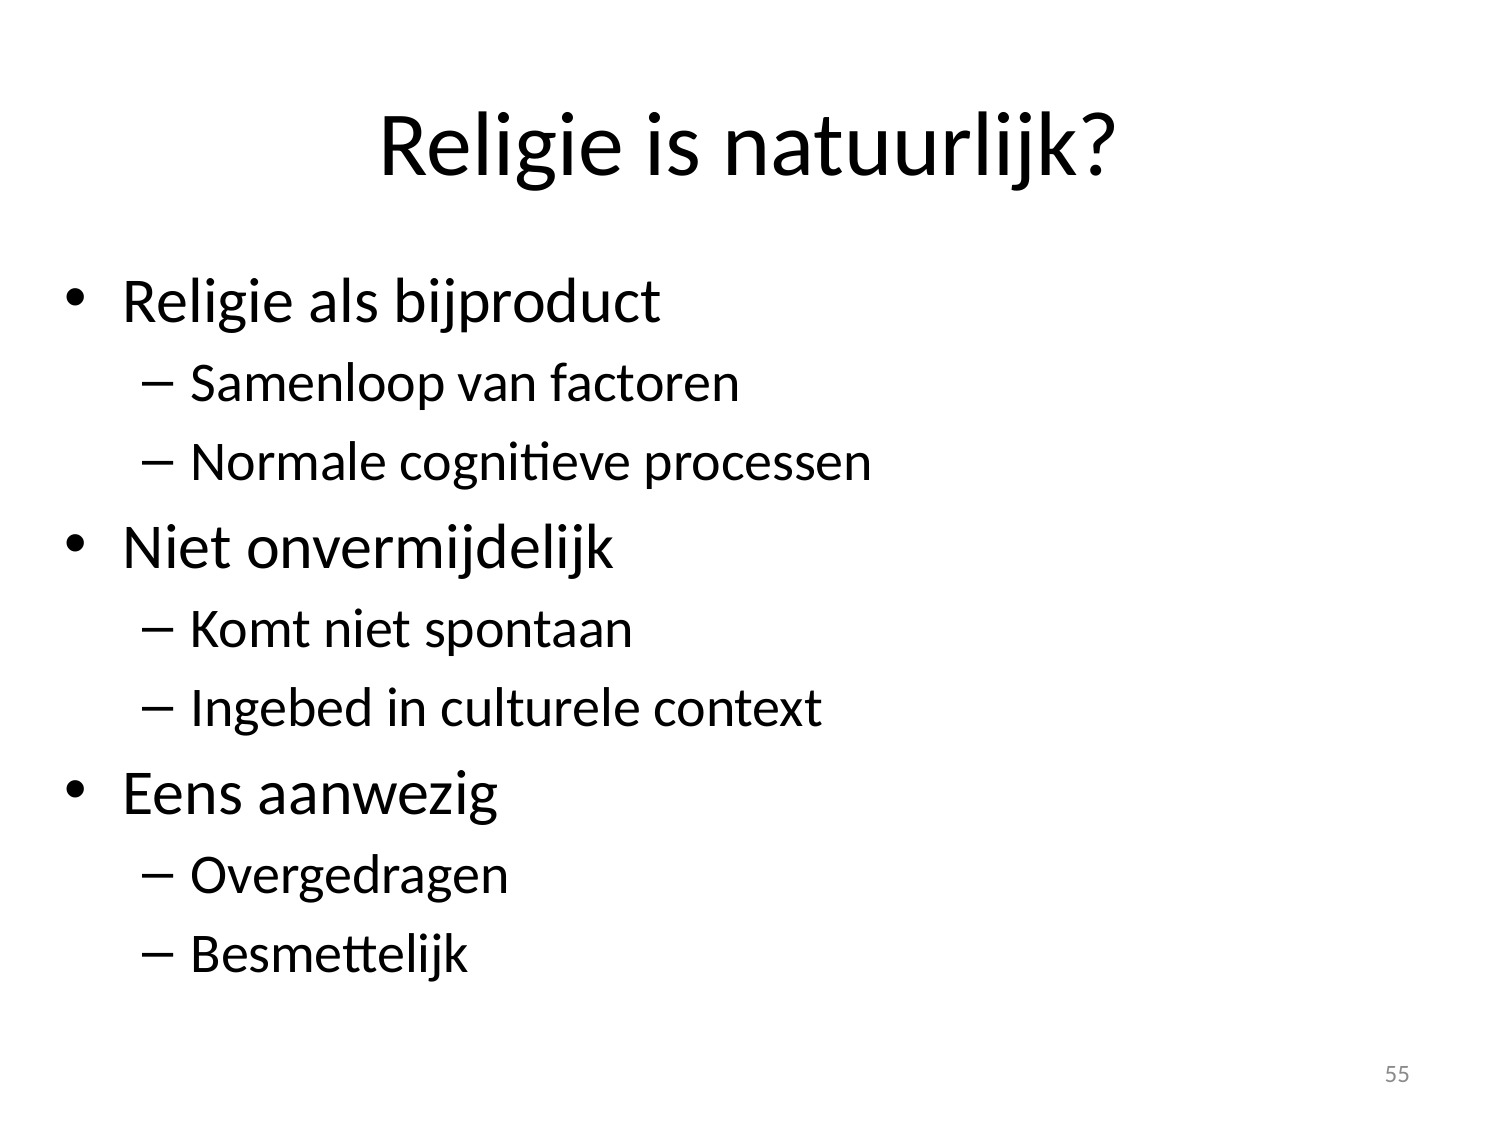

# Religie is natuurlijk?
Religie als bijproduct
Samenloop van factoren
Normale cognitieve processen
Niet onvermijdelijk
Komt niet spontaan
Ingebed in culturele context
Eens aanwezig
Overgedragen
Besmettelijk

55